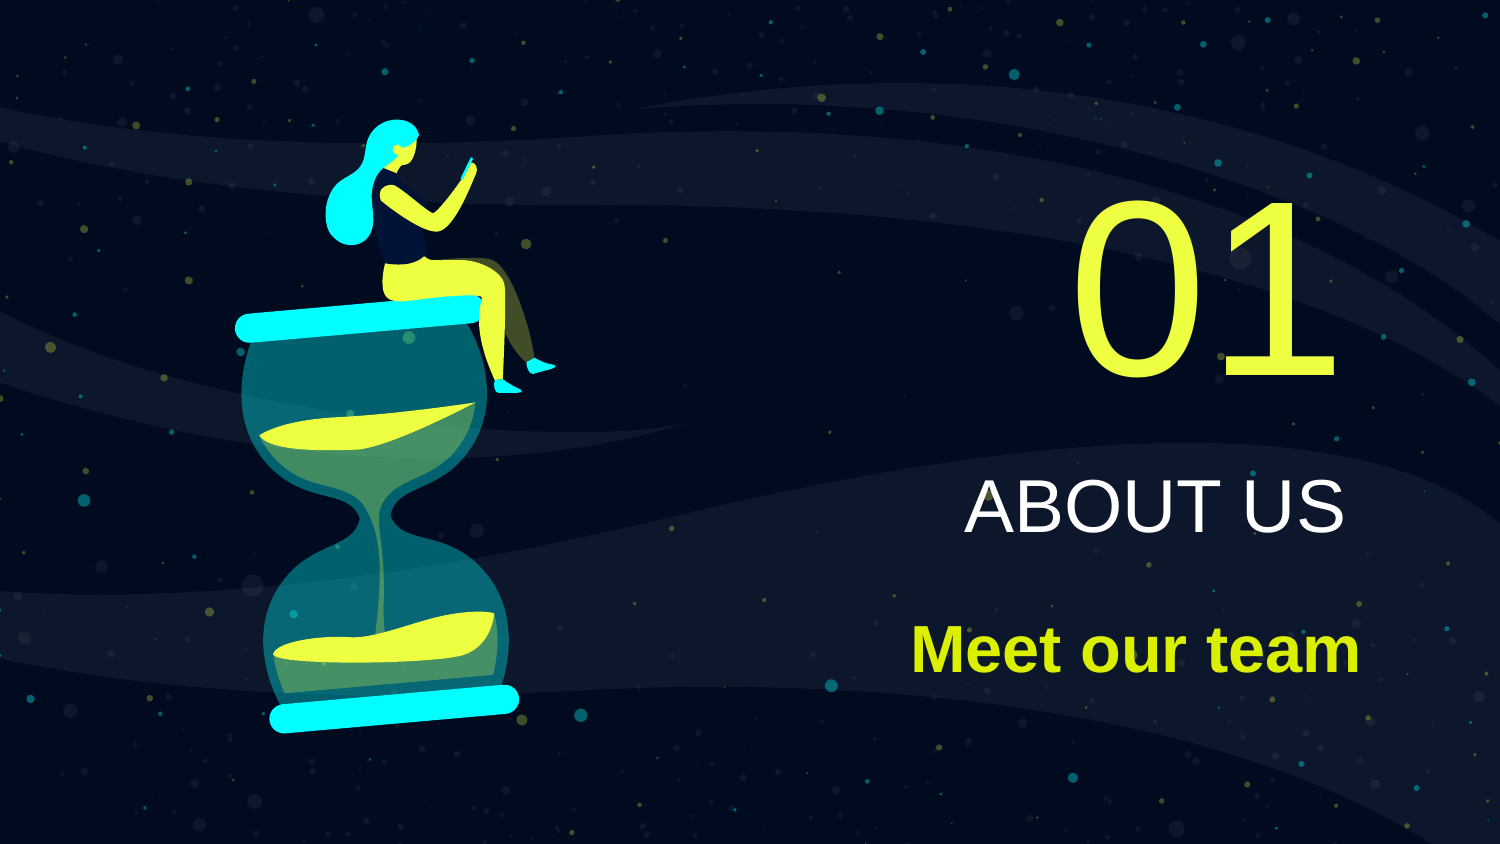

01
# ABOUT US
Meet our team